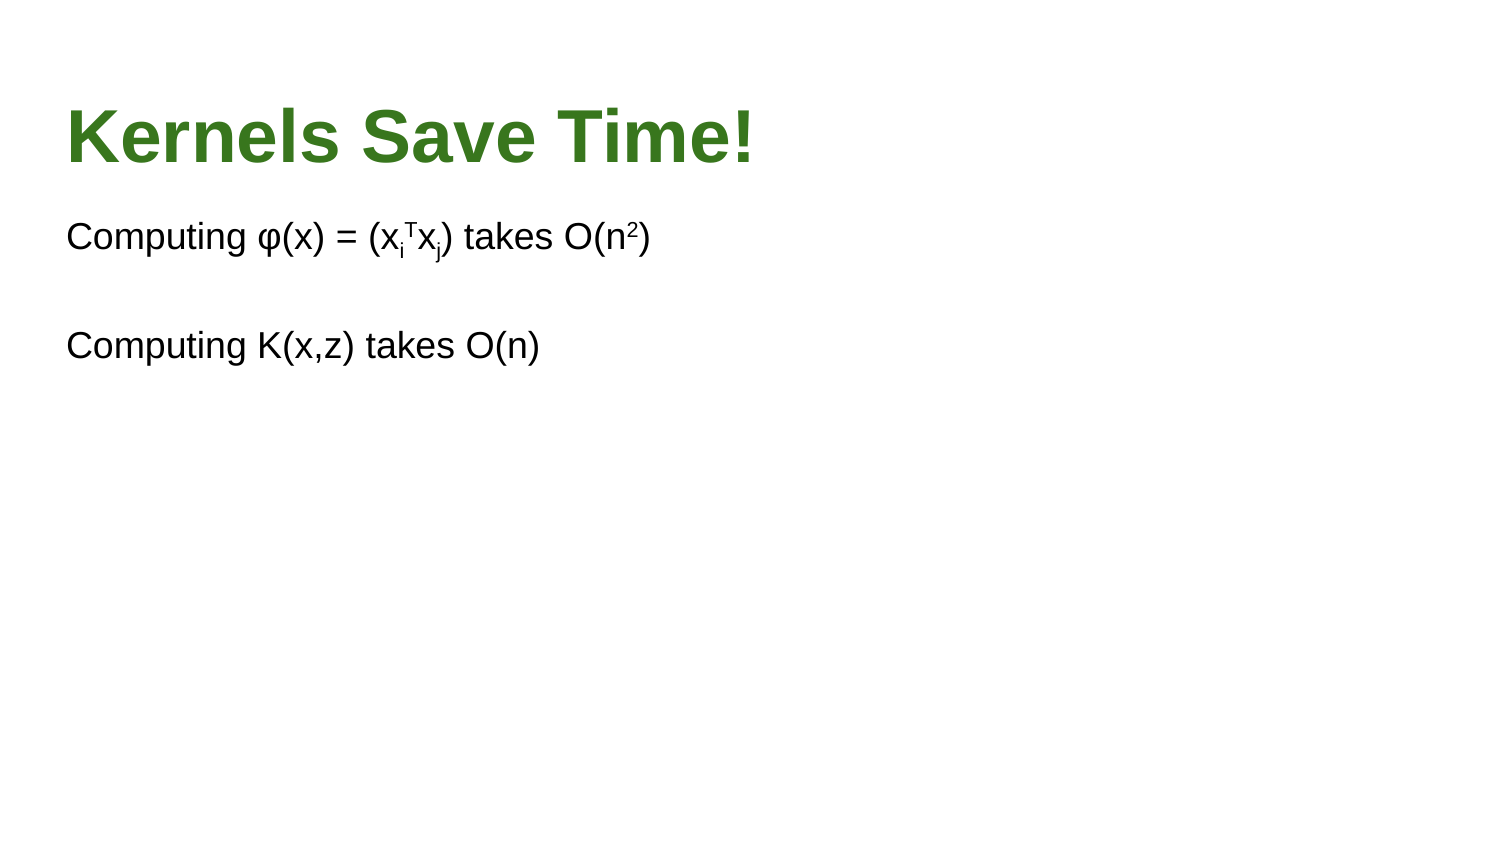

# Kernels Save Time!
Computing φ(x) = (xiTxj) takes O(n2)

Computing K(x,z) takes O(n)